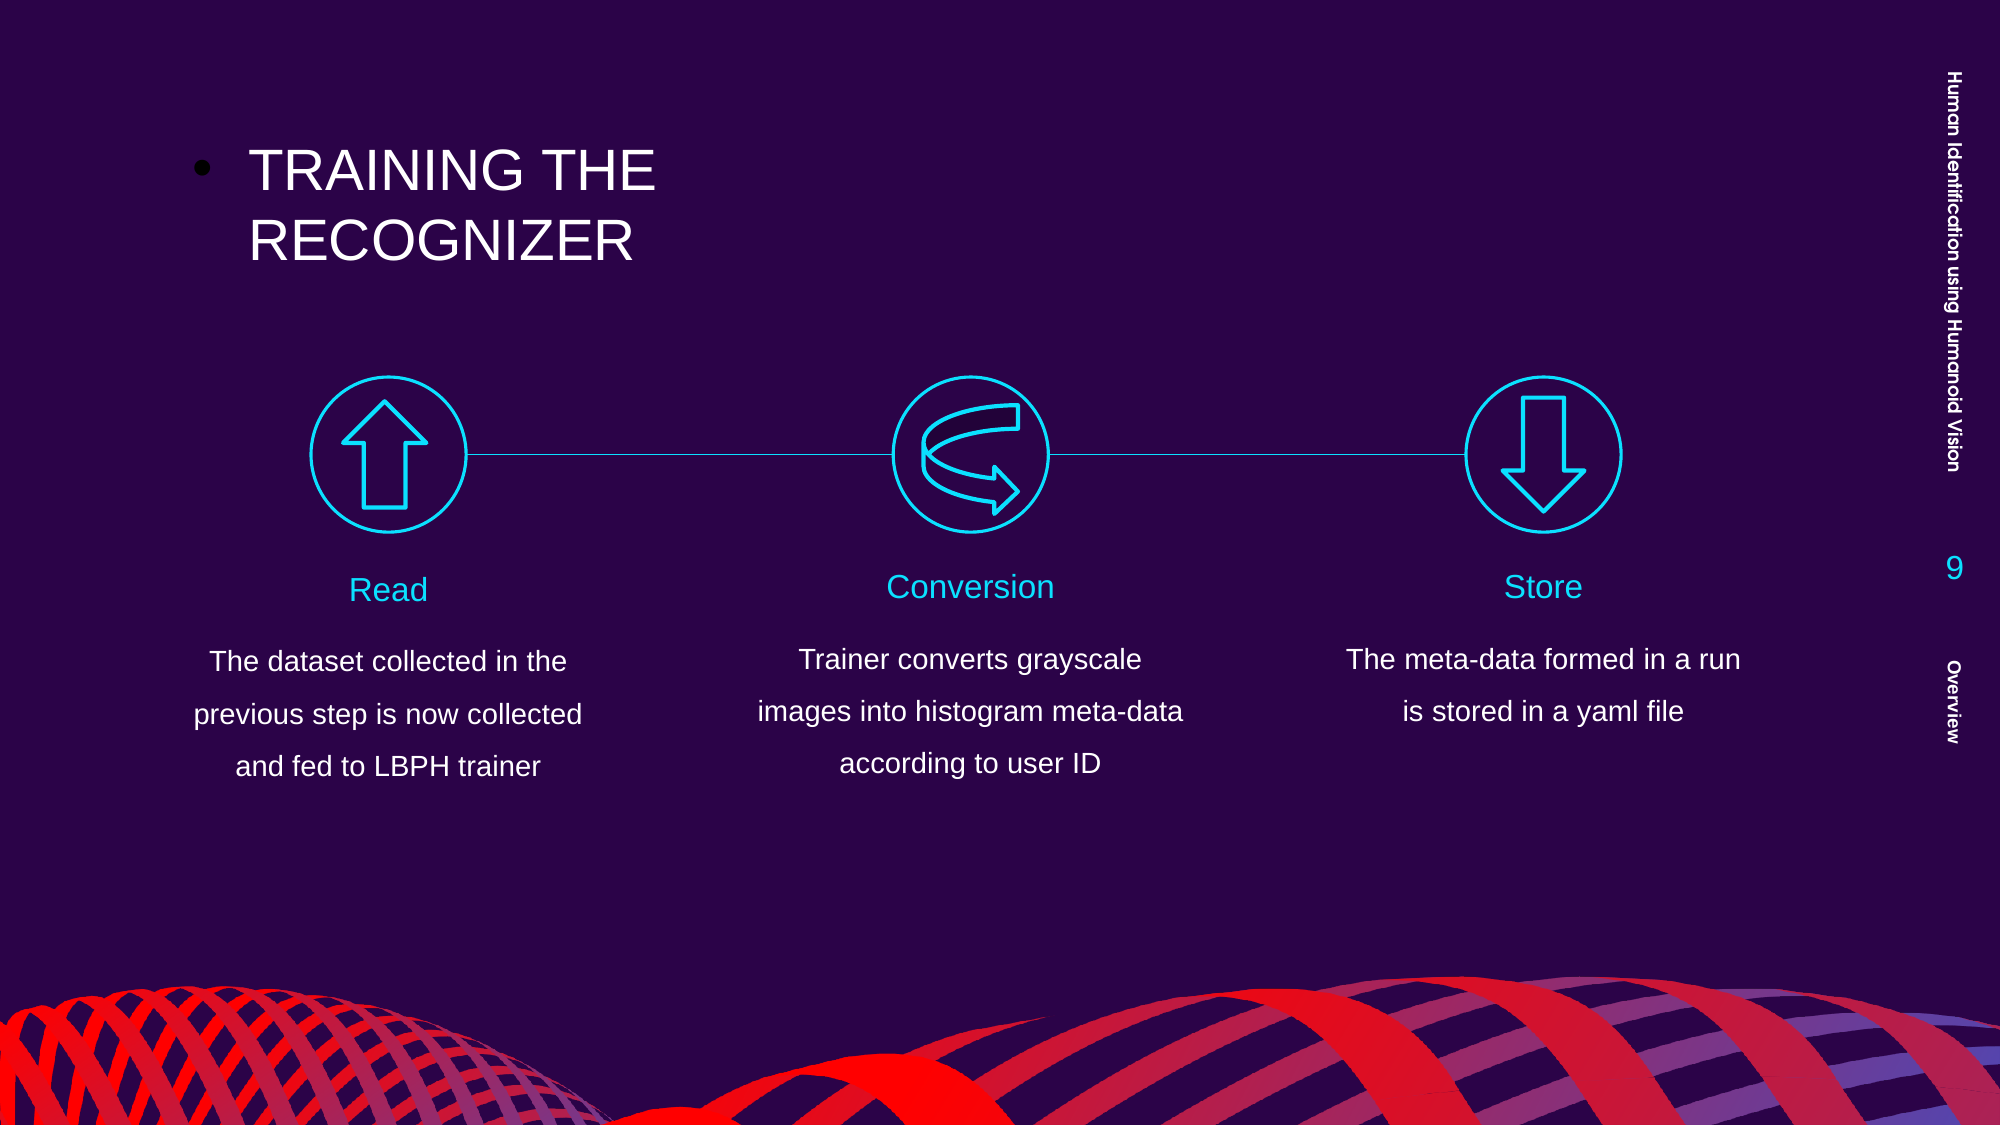

# TRAINING THE RECOGNIZER
Human Identification using Humanoid Vision

9
Conversion
Store
Read
Trainer converts grayscale images into histogram meta-data according to user ID
The meta-data formed​ in a run is stored in a yaml file
The dataset collected in the previous step is now collected and fed to LBPH trainer
Overview